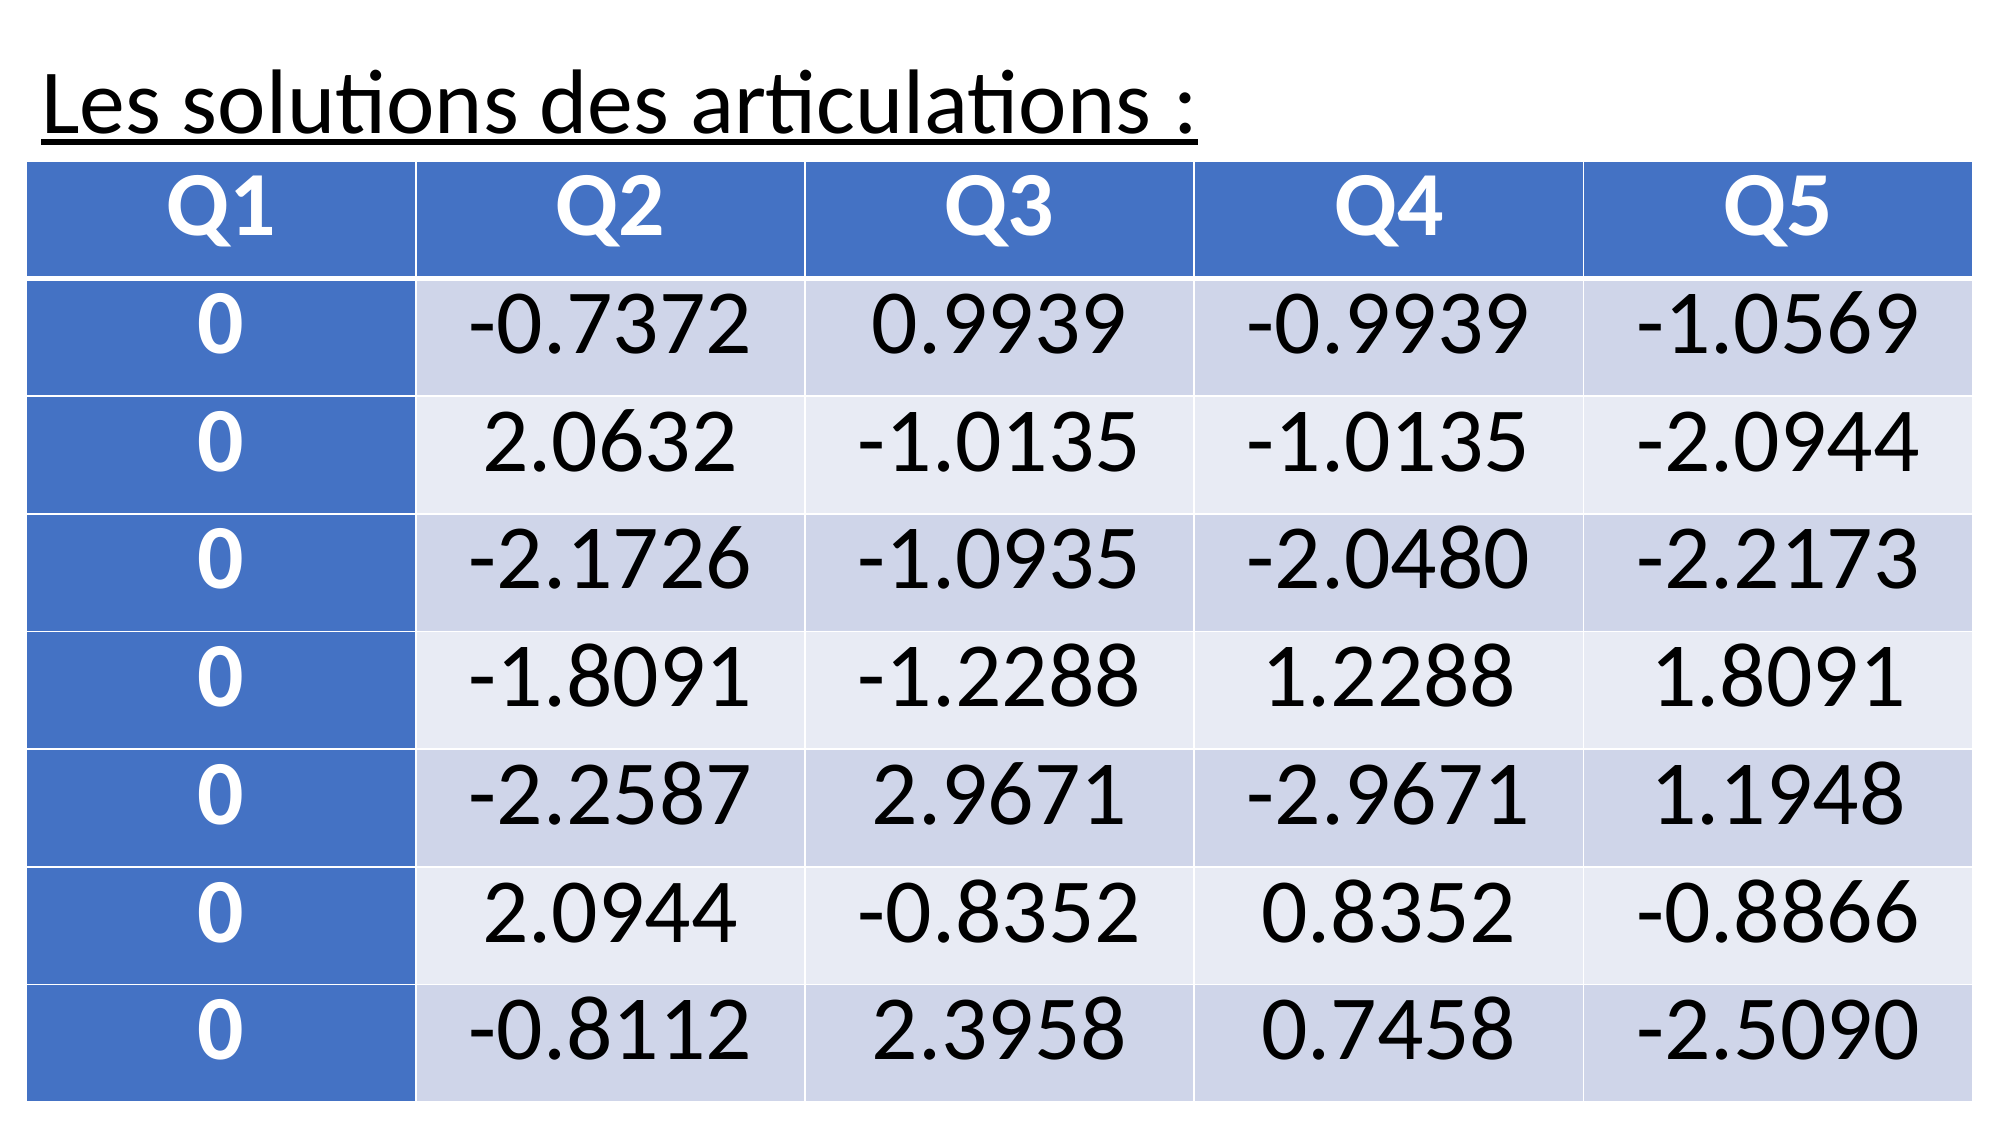

Les solutions des articulations :
| Q1 | Q2 | Q3 | Q4 | Q5 |
| --- | --- | --- | --- | --- |
| 0 | -0.7372 | 0.9939 | -0.9939 | -1.0569 |
| 0 | 2.0632 | -1.0135 | -1.0135 | -2.0944 |
| 0 | -2.1726 | -1.0935 | -2.0480 | -2.2173 |
| 0 | -1.8091 | -1.2288 | 1.2288 | 1.8091 |
| 0 | -2.2587 | 2.9671 | -2.9671 | 1.1948 |
| 0 | 2.0944 | -0.8352 | 0.8352 | -0.8866 |
| 0 | -0.8112 | 2.3958 | 0.7458 | -2.5090 |